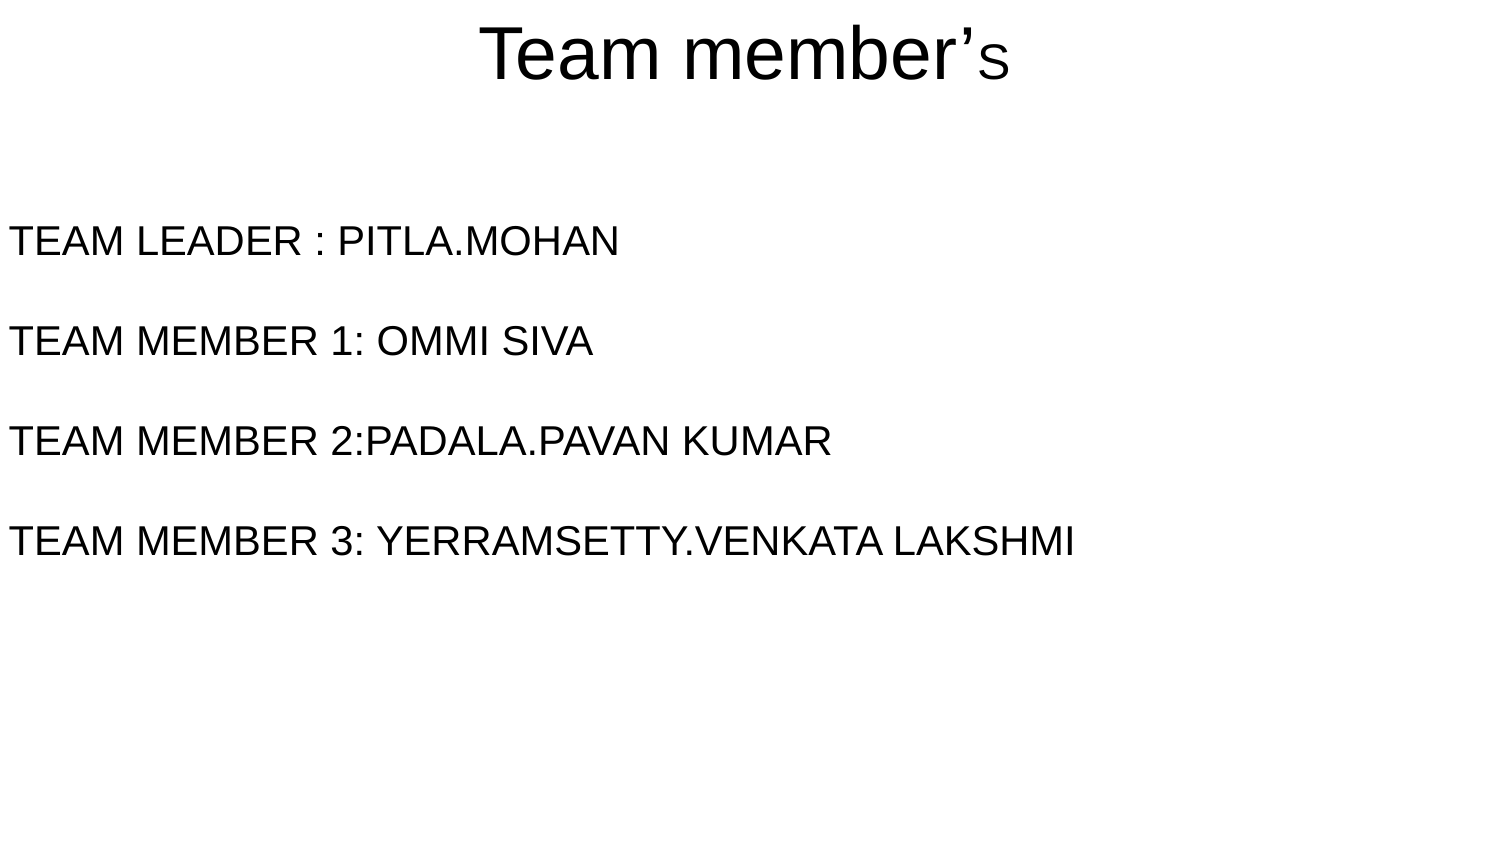

Team member’S

TEAM LEADER : PITLA.MOHAN

TEAM MEMBER 1: OMMI SIVA

TEAM MEMBER 2:PADALA.PAVAN KUMAR

TEAM MEMBER 3: YERRAMSETTY.VENKATA LAKSHMI